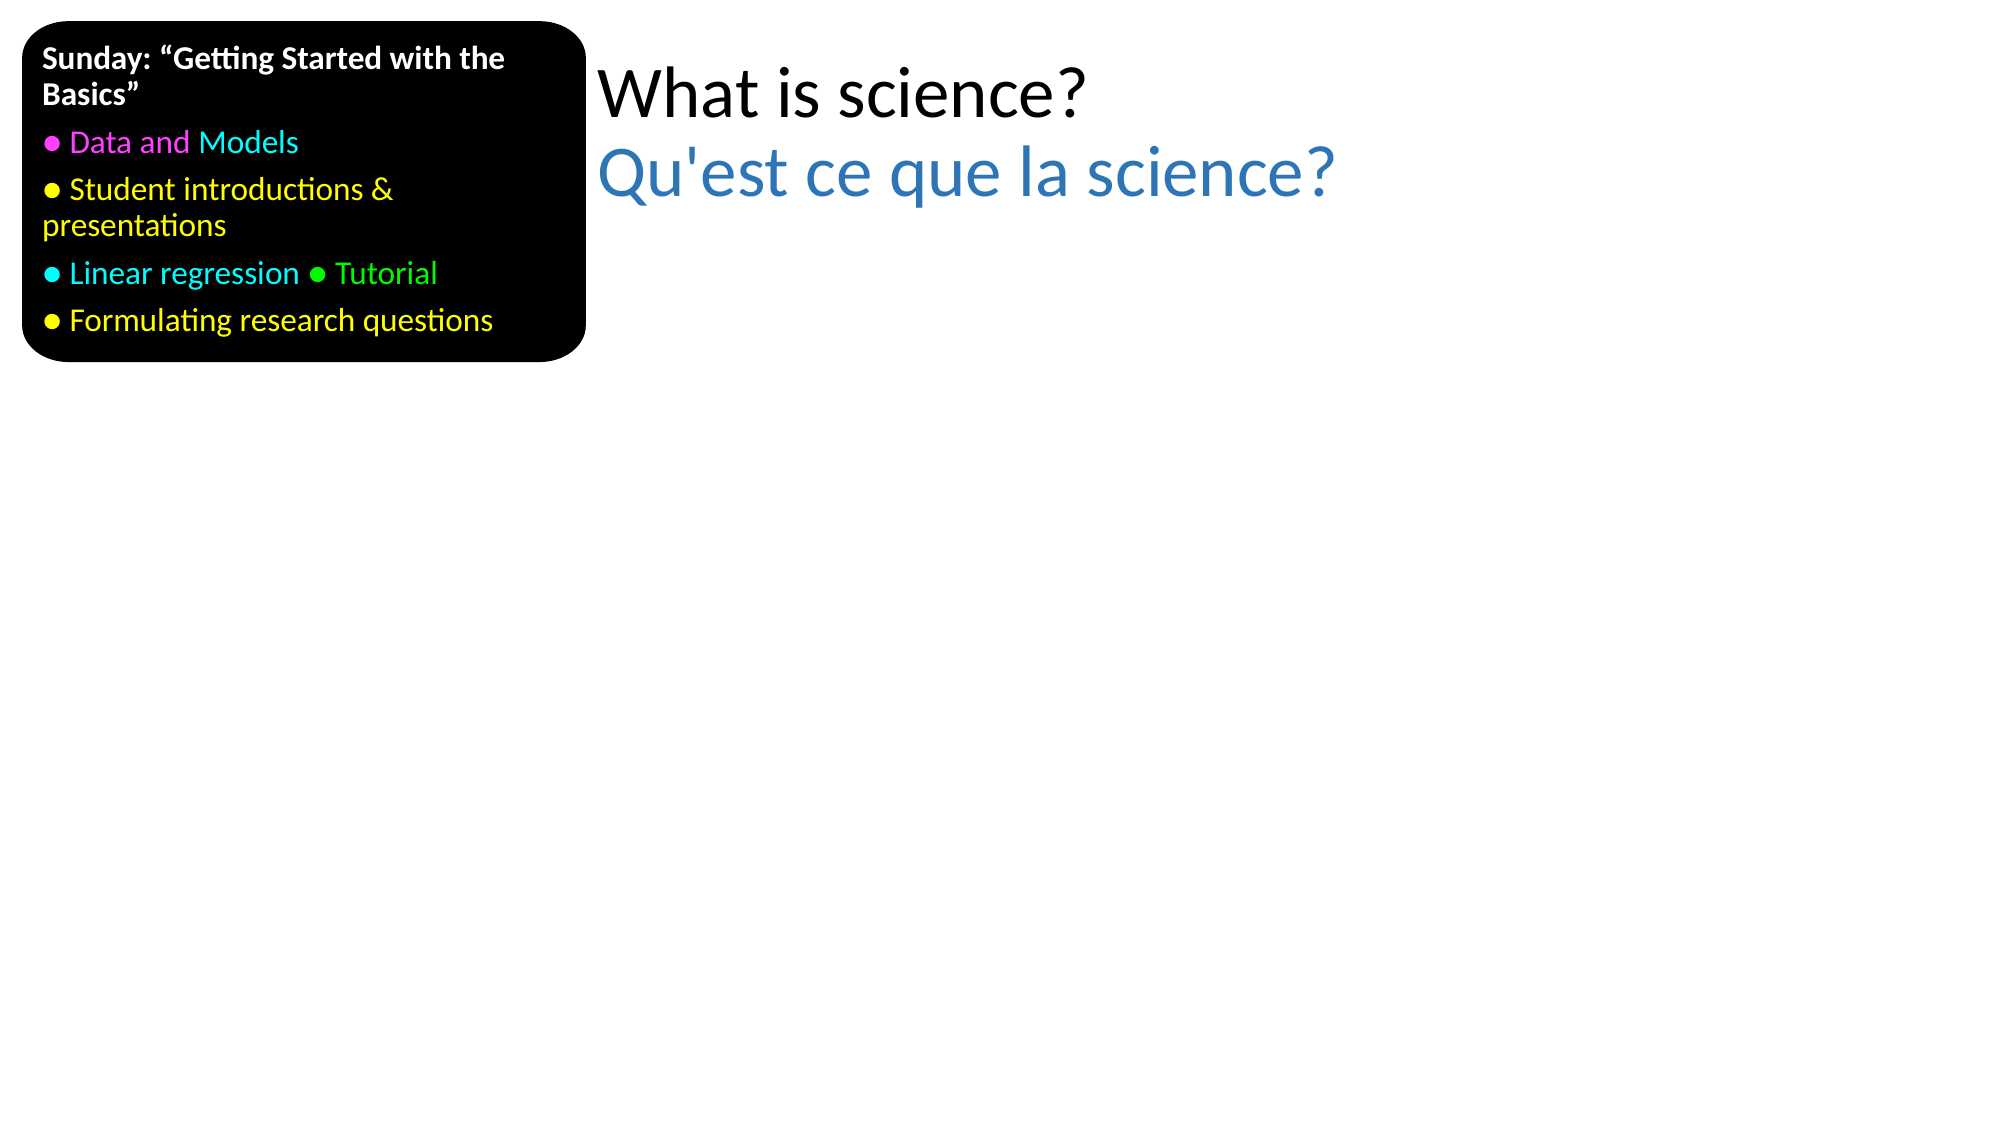

Sunday: “Getting Started with the Basics”
● Data and Models
● Student introductions & presentations
● Linear regression ● Tutorial
● Formulating research questions

# What is science? Qu'est ce que la science?